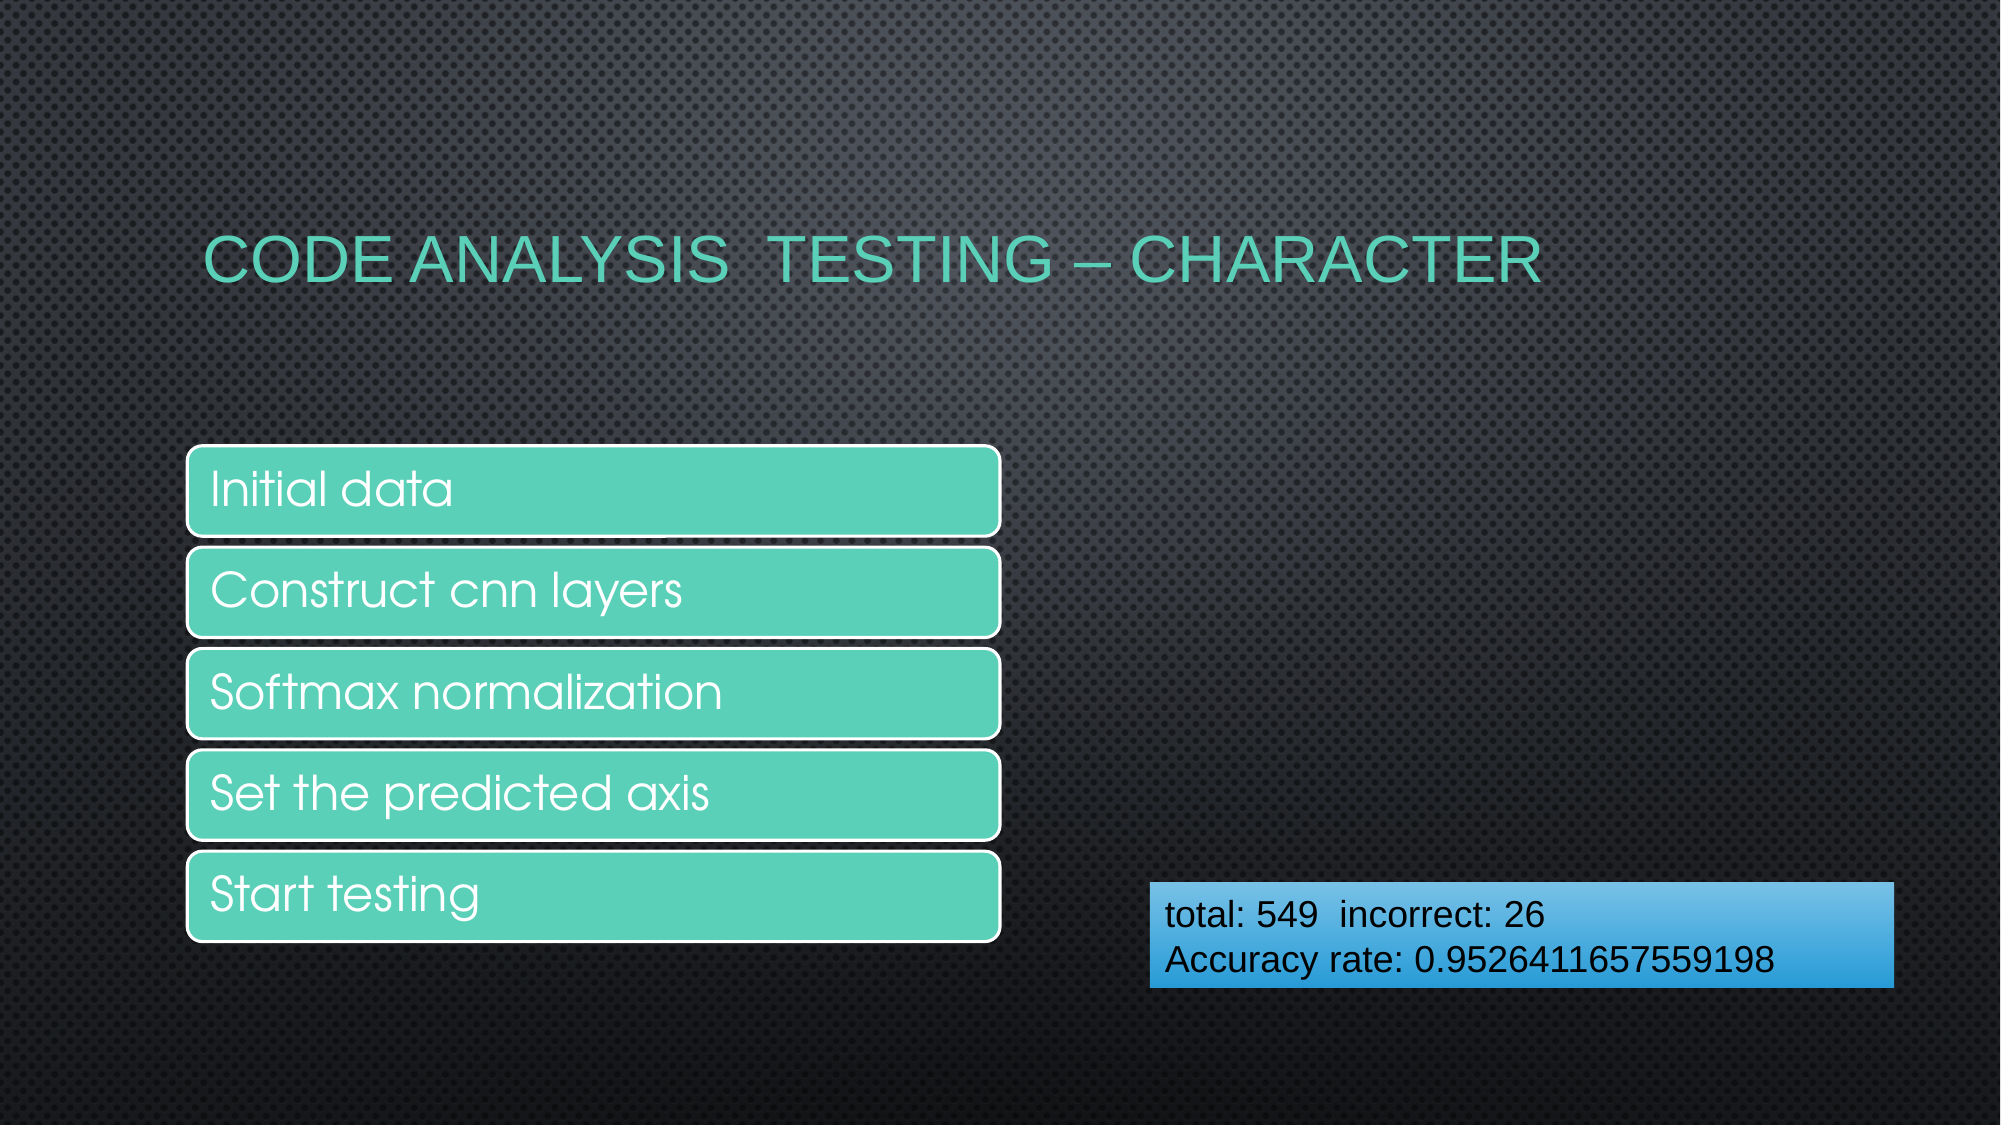

# Code analysis  testing – character
Initial data
Construct cnn layers
Softmax normalization
Set the predicted axis
Start testing
total: 549  incorrect: 26
Accuracy rate: 0.9526411657559198